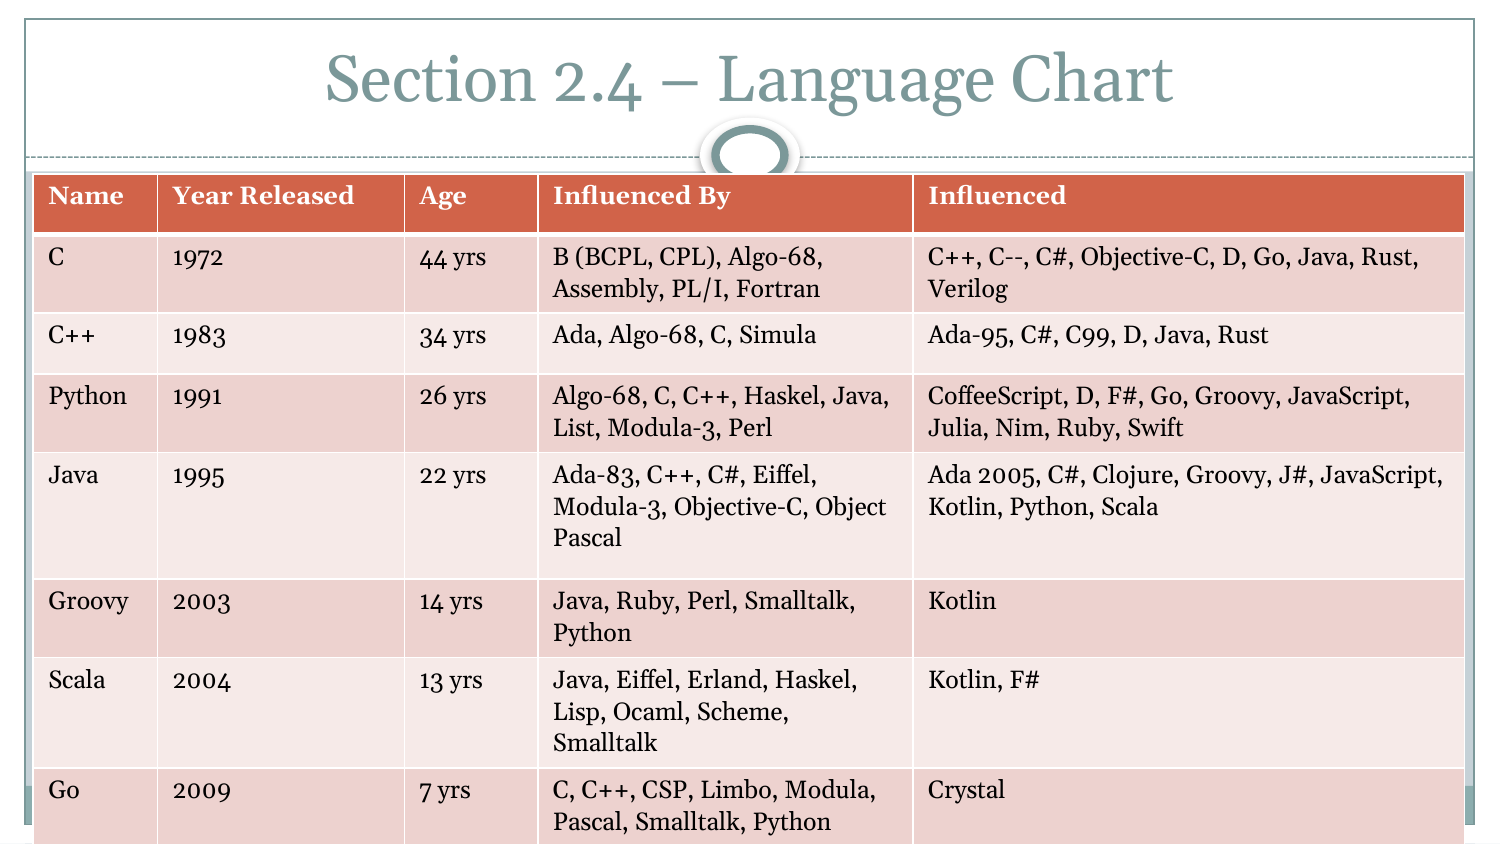

# Section 2.4 – Language Chart
| Name | Year Released | Age | Influenced By | Influenced |
| --- | --- | --- | --- | --- |
| C | 1972 | 44 yrs | B (BCPL, CPL), Algo-68, Assembly, PL/I, Fortran | C++, C--, C#, Objective-C, D, Go, Java, Rust, Verilog |
| C++ | 1983 | 34 yrs | Ada, Algo-68, C, Simula | Ada-95, C#, C99, D, Java, Rust |
| Python | 1991 | 26 yrs | Algo-68, C, C++, Haskel, Java, List, Modula-3, Perl | CoffeeScript, D, F#, Go, Groovy, JavaScript, Julia, Nim, Ruby, Swift |
| Java | 1995 | 22 yrs | Ada-83, C++, C#, Eiffel, Modula-3, Objective-C, Object Pascal | Ada 2005, C#, Clojure, Groovy, J#, JavaScript, Kotlin, Python, Scala |
| Groovy | 2003 | 14 yrs | Java, Ruby, Perl, Smalltalk, Python | Kotlin |
| Scala | 2004 | 13 yrs | Java, Eiffel, Erland, Haskel, Lisp, Ocaml, Scheme, Smalltalk | Kotlin, F# |
| Go | 2009 | 7 yrs | C, C++, CSP, Limbo, Modula, Pascal, Smalltalk, Python | Crystal |